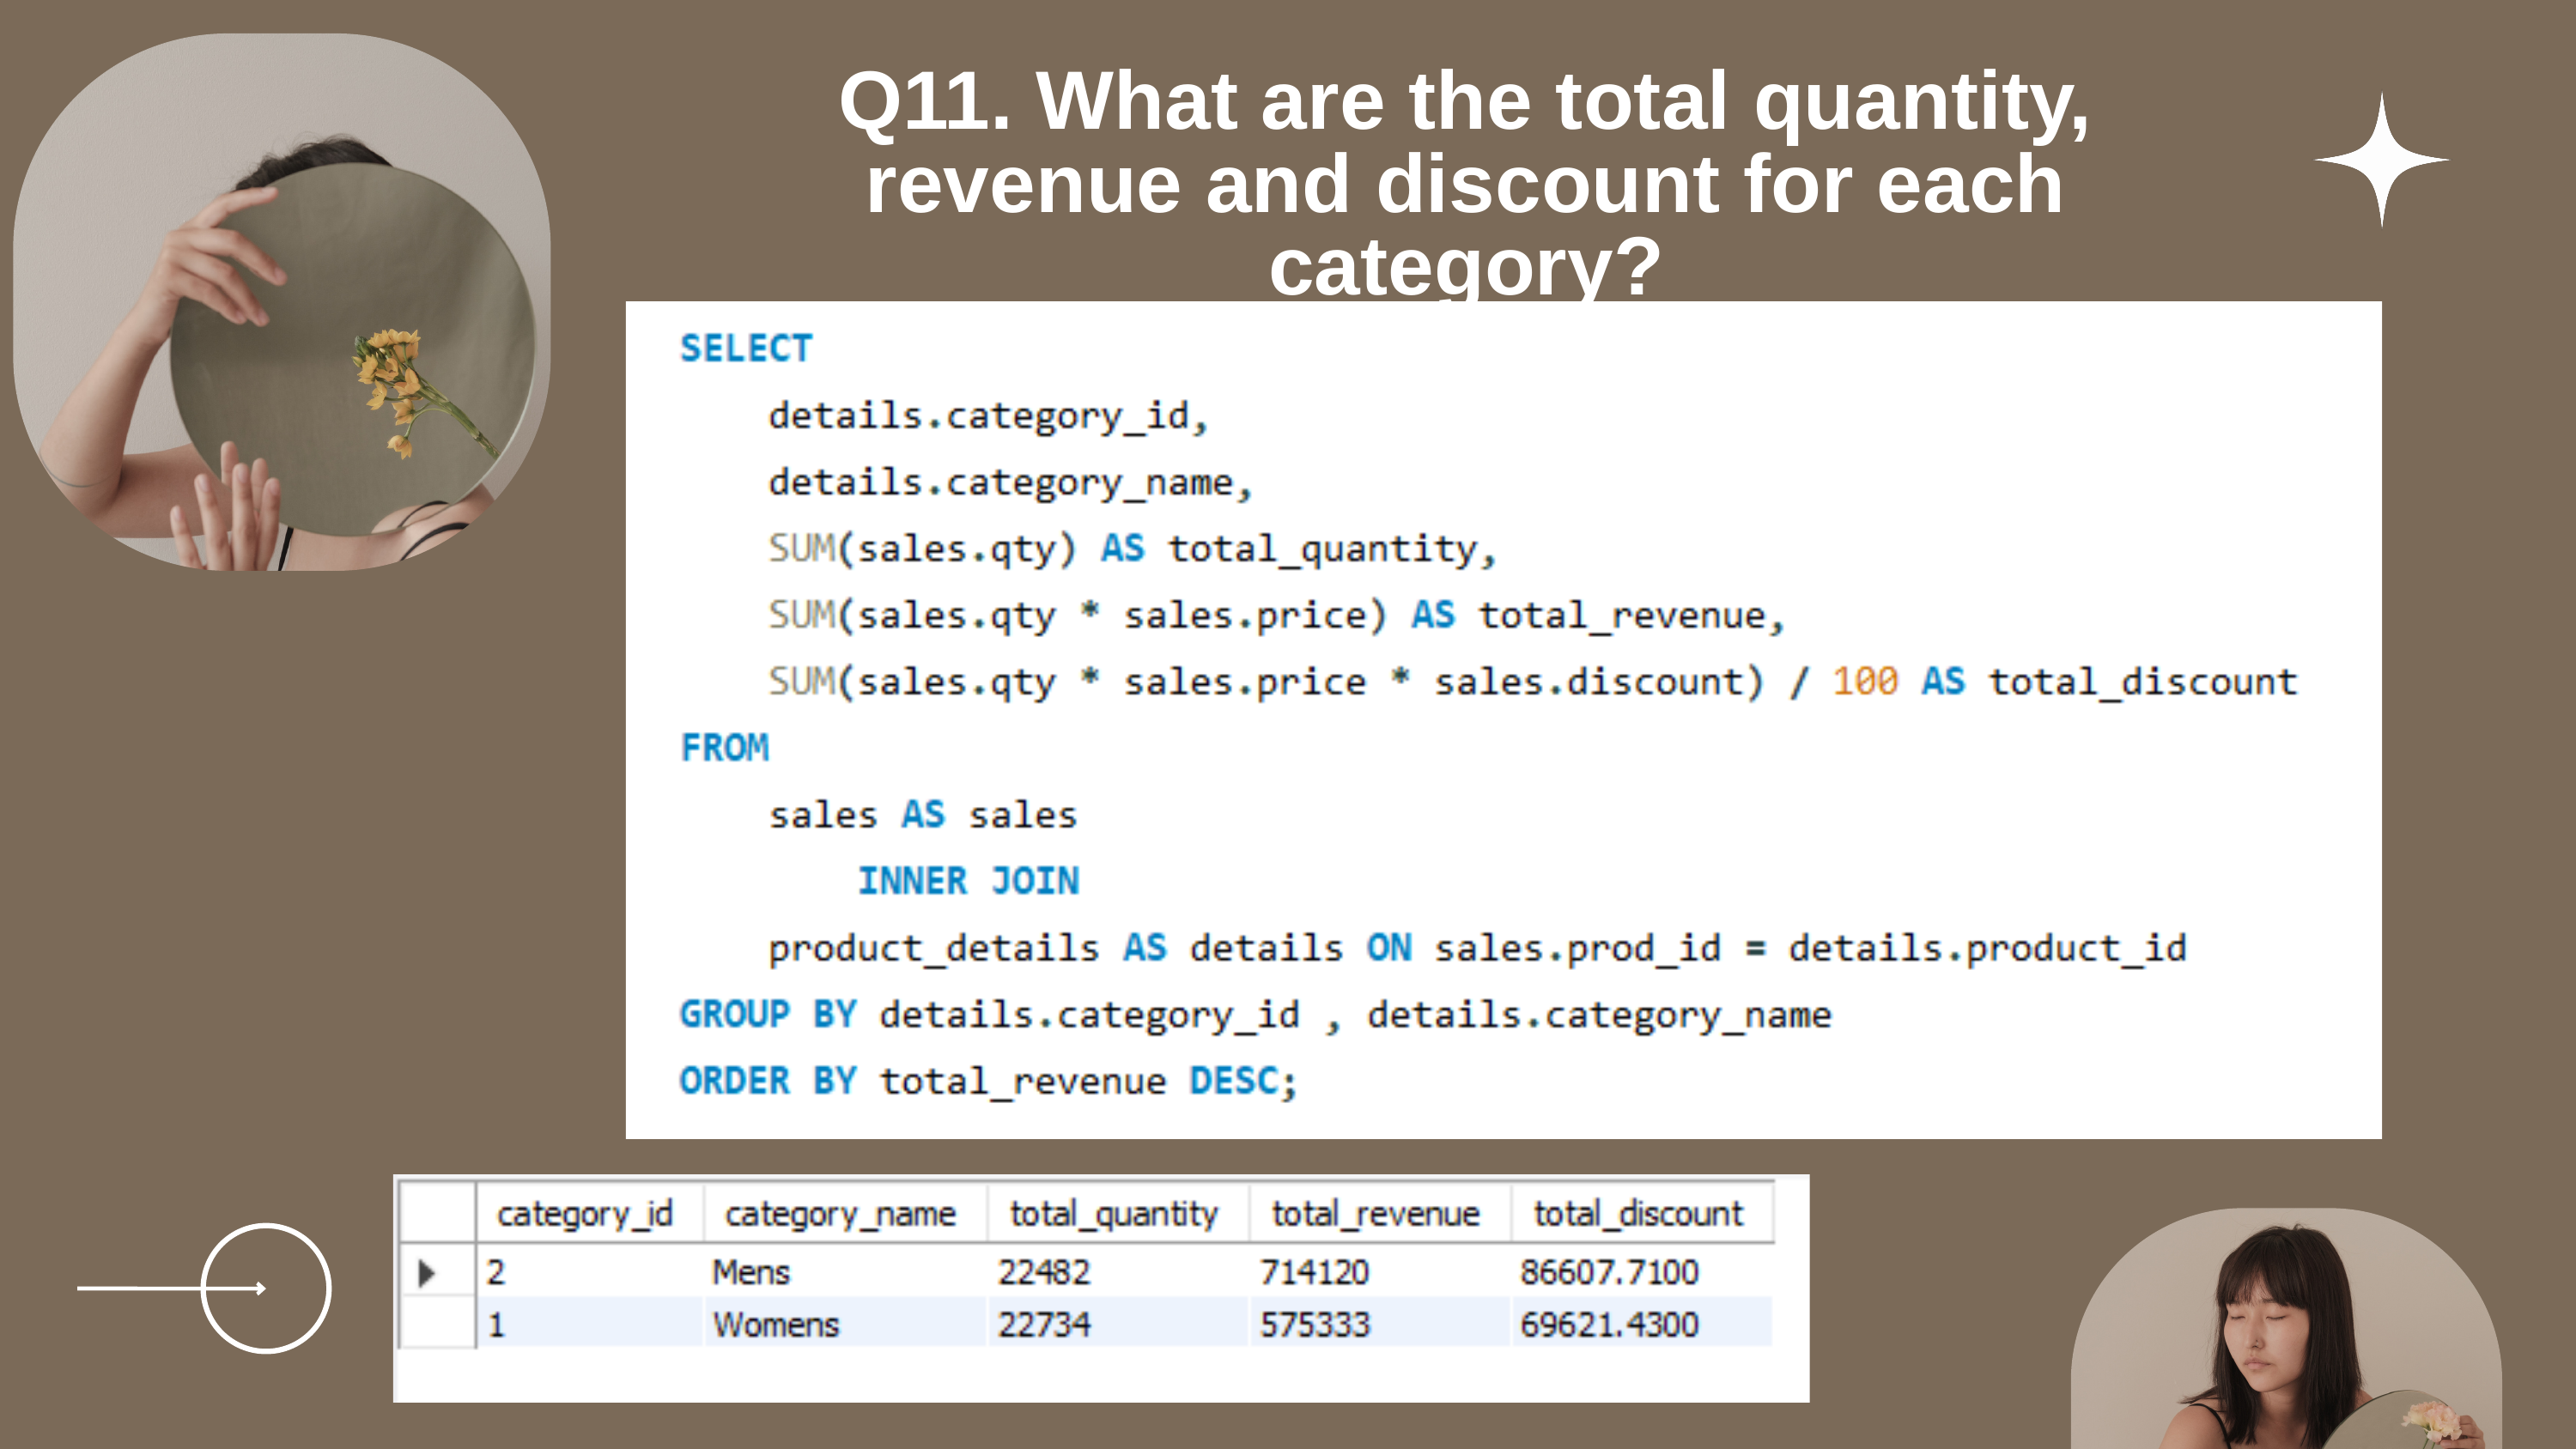

Q11. What are the total quantity, revenue and discount for each category?